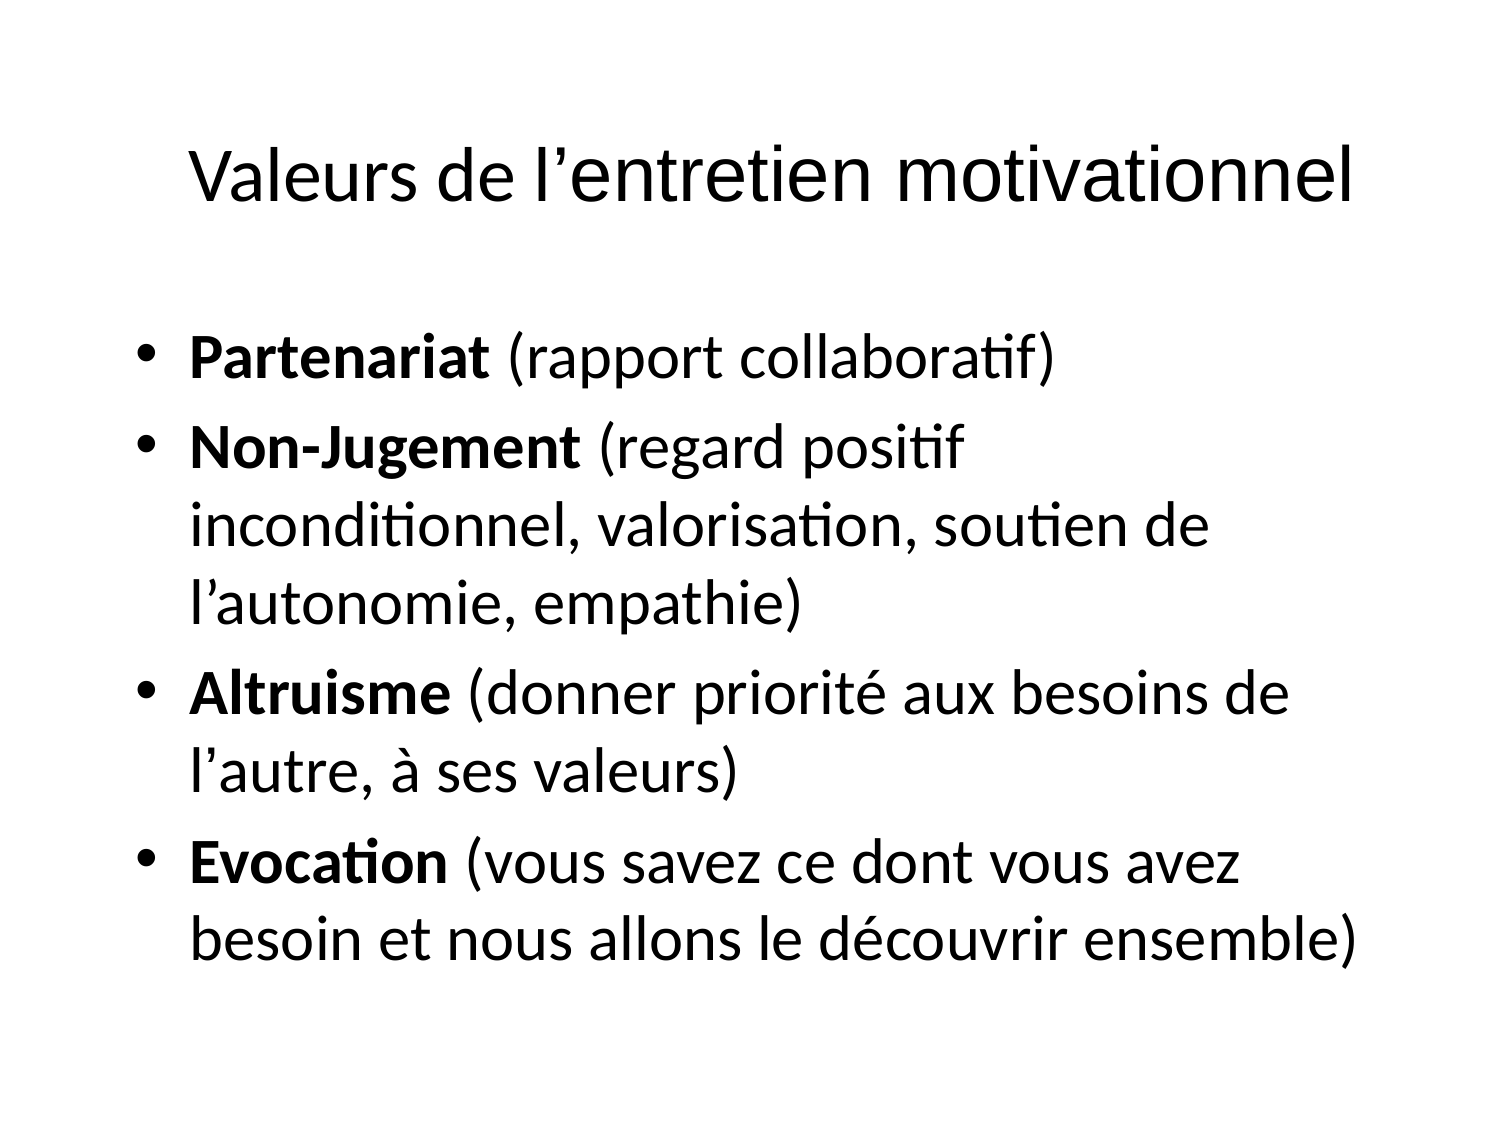

# Valeurs de l’entretien motivationnel
Partenariat (rapport collaboratif)
Non-Jugement (regard positif inconditionnel, valorisation, soutien de l’autonomie, empathie)
Altruisme (donner priorité aux besoins de l’autre, à ses valeurs)
Evocation (vous savez ce dont vous avez besoin et nous allons le découvrir ensemble)